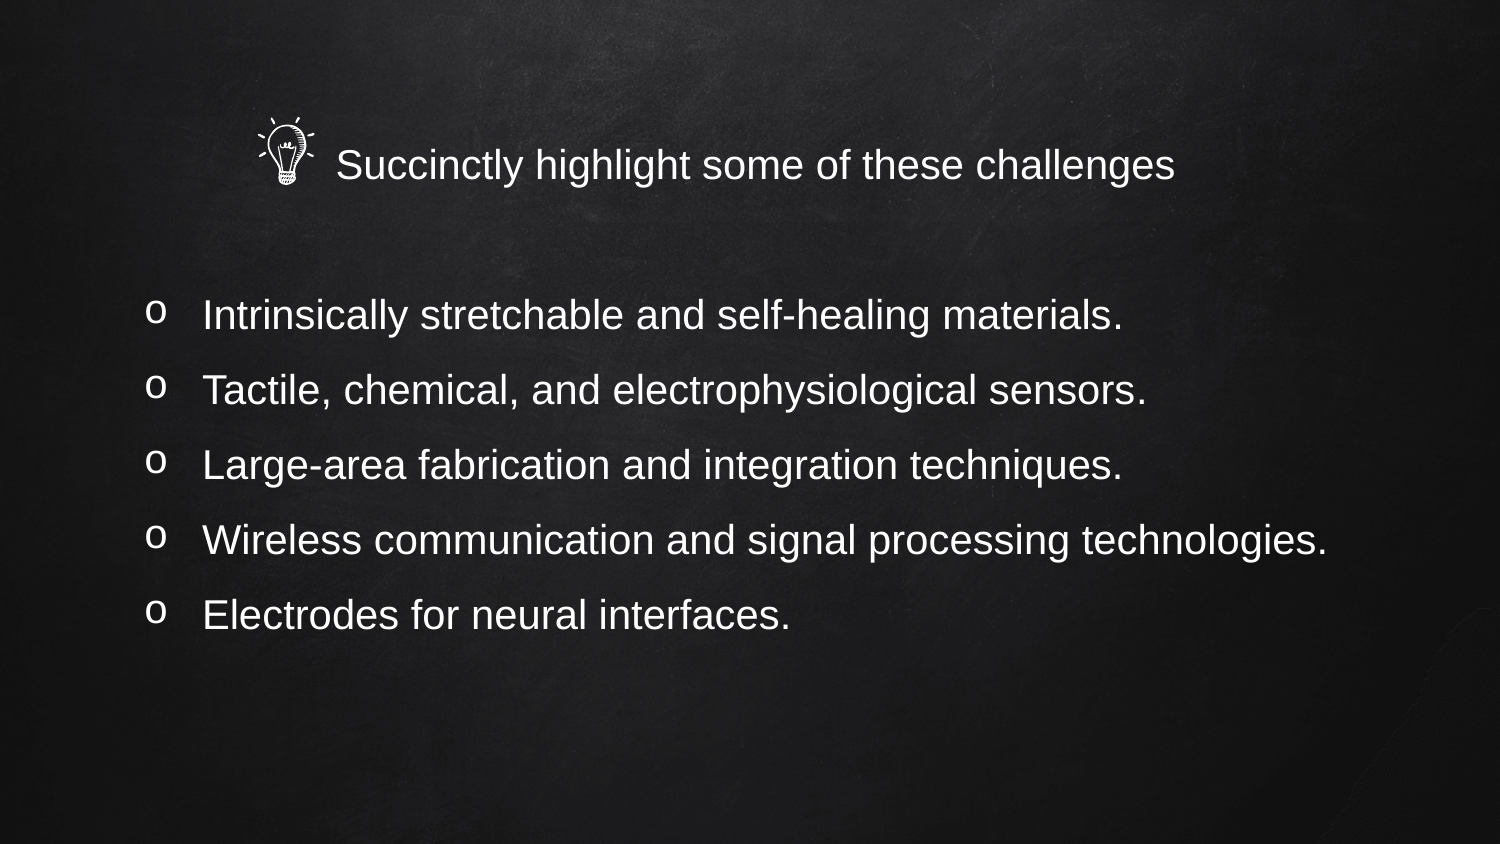

Succinctly highlight some of these challenges

  Intrinsically stretchable and self-healing materials.
  Tactile, chemical, and electrophysiological sensors.
  Large-area fabrication and integration techniques.
  Wireless communication and signal processing technologies.
  Electrodes for neural interfaces.